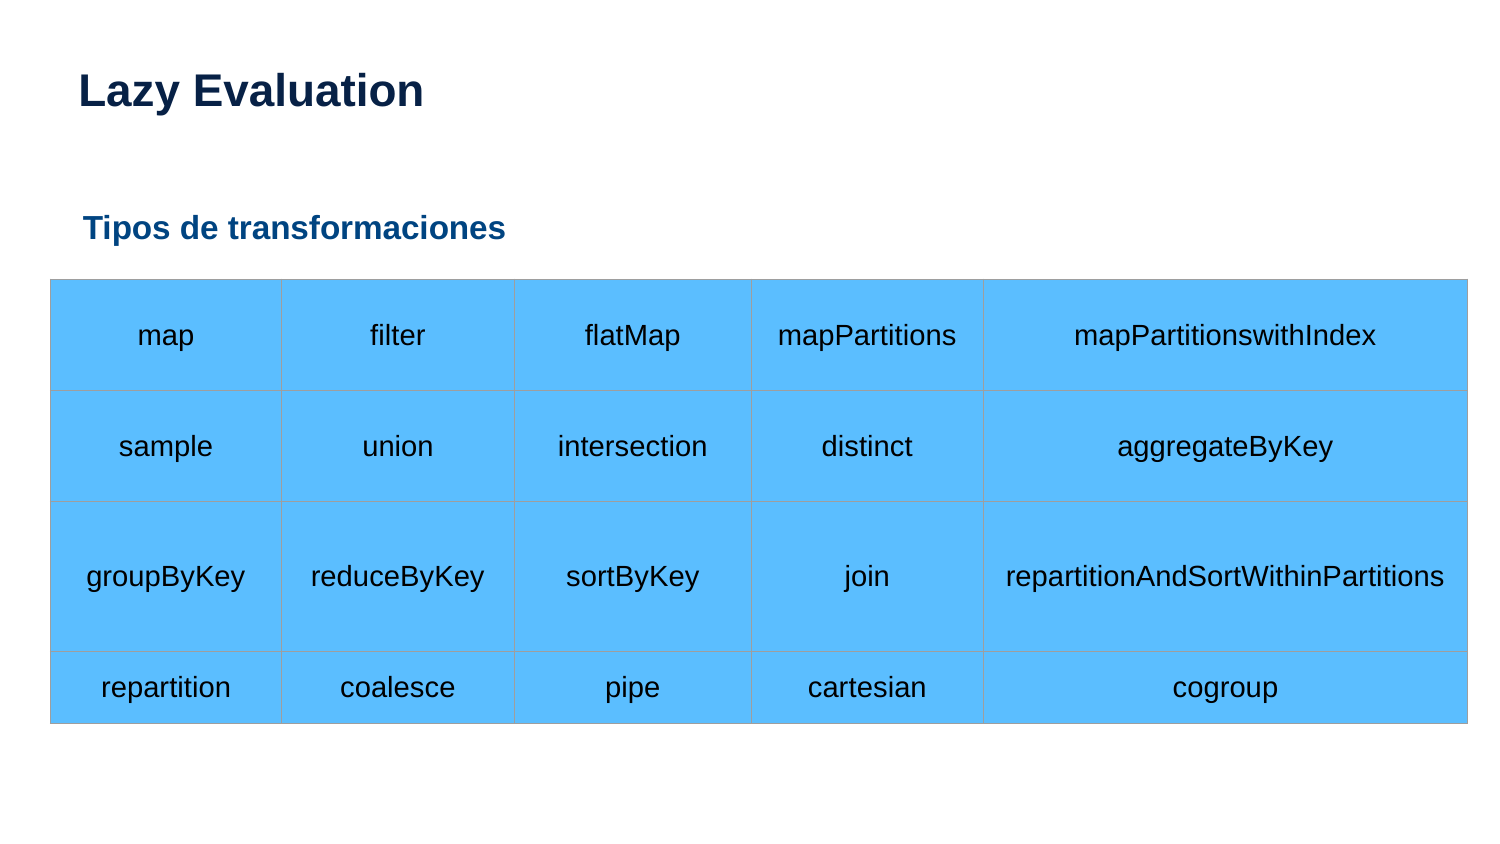

# Lazy Evaluation
Tipos de transformaciones

| map | filter | flatMap | mapPartitions | mapPartitionswithIndex |
| --- | --- | --- | --- | --- |
| sample | union | intersection | distinct | aggregateByKey |
| groupByKey | reduceByKey | sortByKey | join | repartitionAndSortWithinPartitions |
| repartition | coalesce | pipe | cartesian | cogroup |